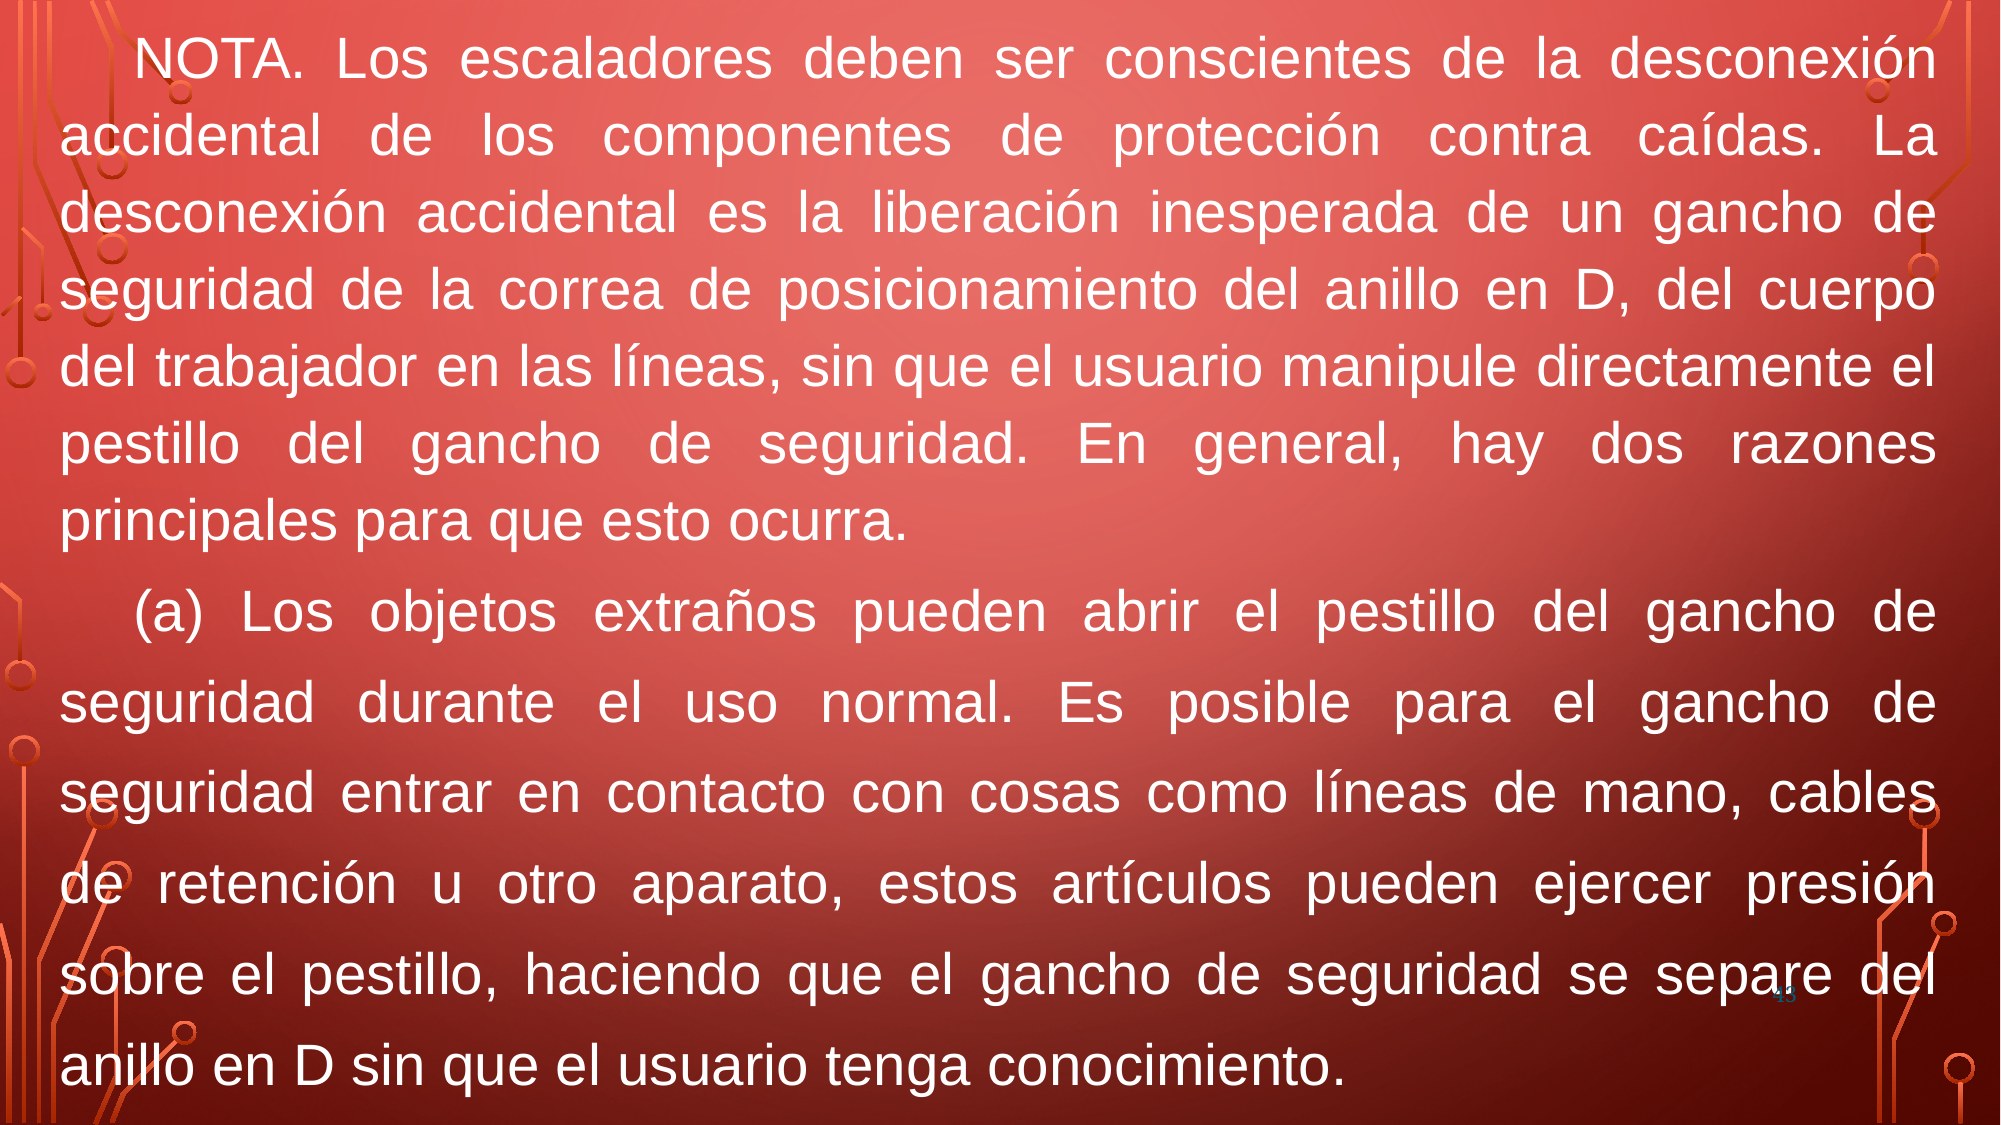

NOTA. Los escaladores deben ser conscientes de la desconexión accidental de los componentes de protección contra caídas. La desconexión accidental es la liberación inesperada de un gancho de seguridad de la correa de posicionamiento del anillo en D, del cuerpo del trabajador en las líneas, sin que el usuario manipule directamente el pestillo del gancho de seguridad. En general, hay dos razones principales para que esto ocurra.
(a) Los objetos extraños pueden abrir el pestillo del gancho de seguridad durante el uso normal. Es posible para el gancho de seguridad entrar en contacto con cosas como líneas de mano, cables de retención u otro aparato, estos artículos pueden ejercer presión sobre el pestillo, haciendo que el gancho de seguridad se separe del anillo en D sin que el usuario tenga conocimiento.
43